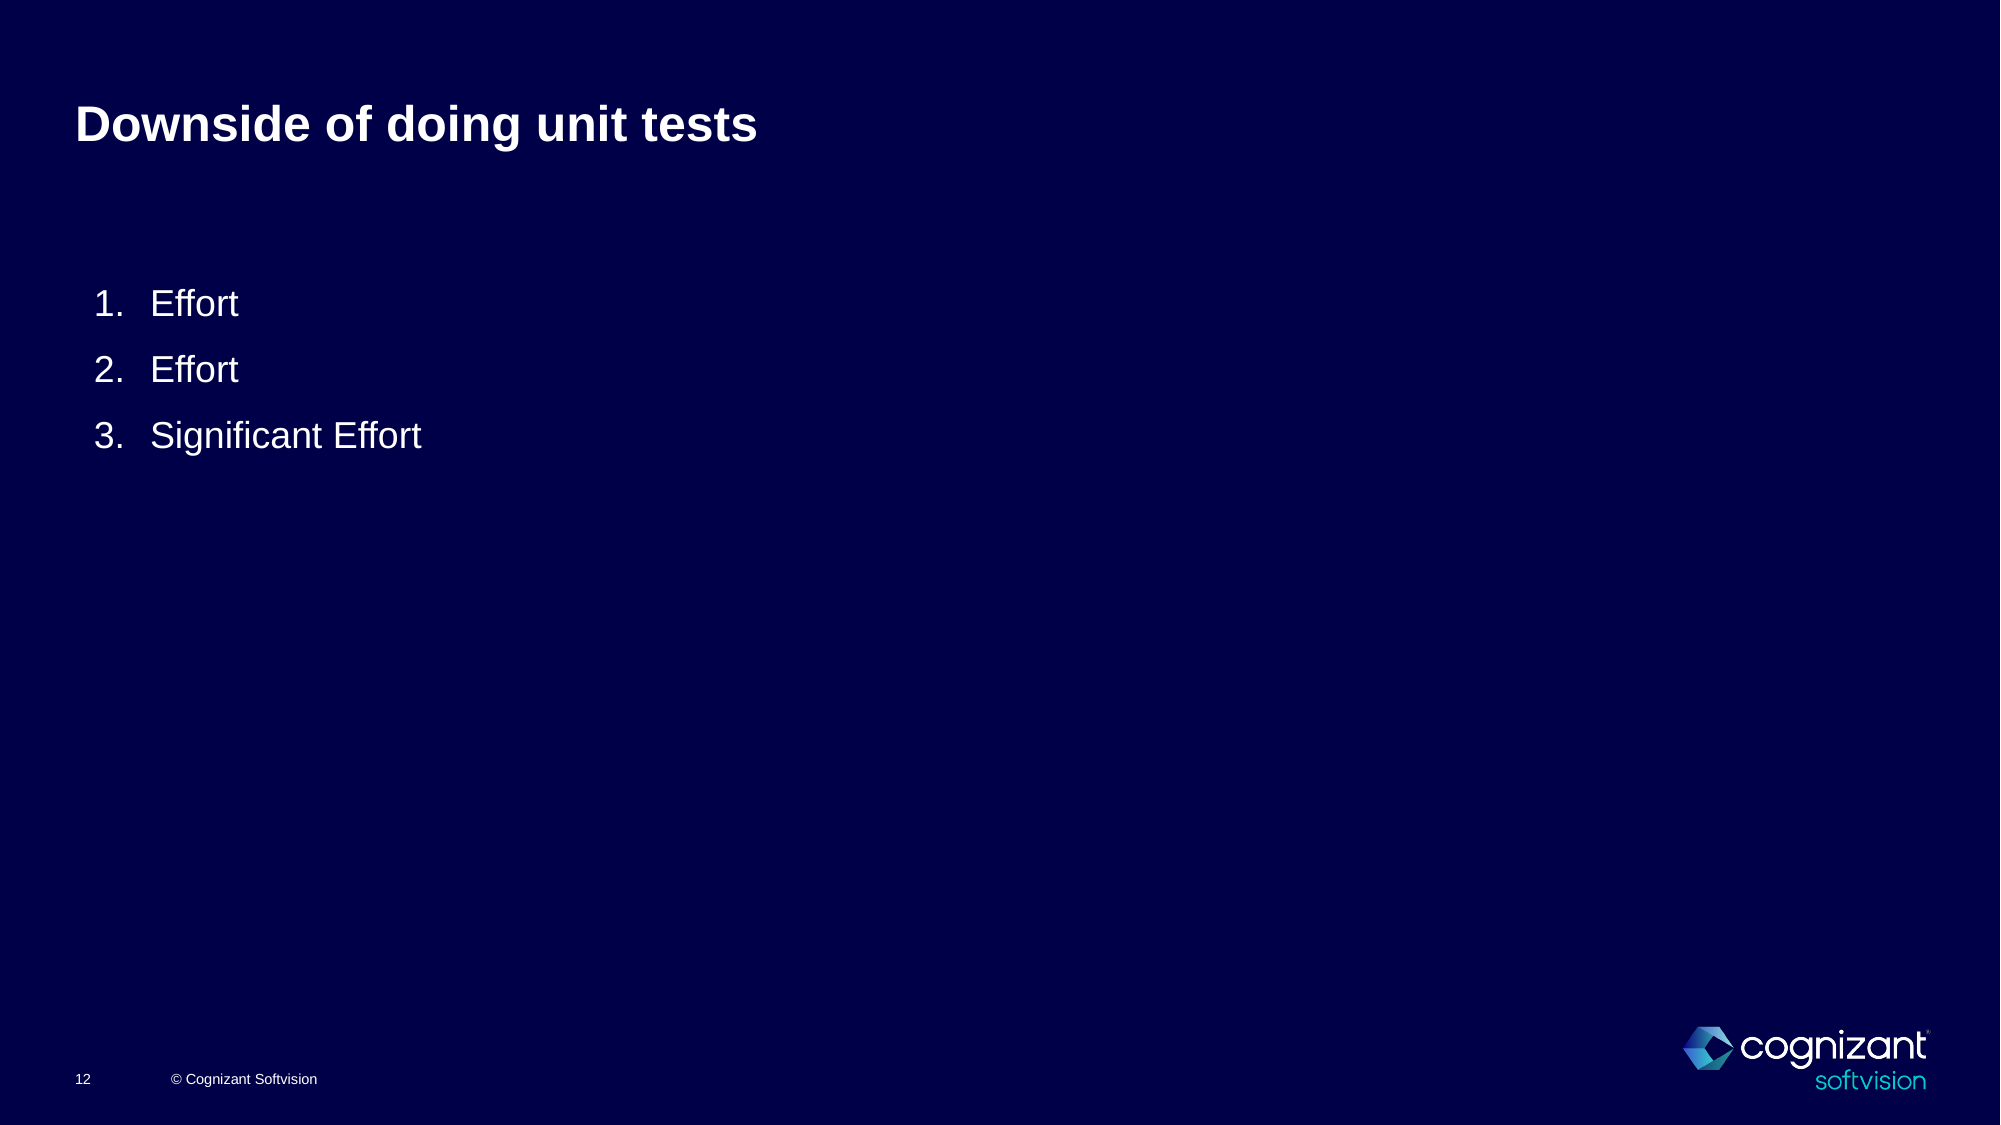

# Downside of doing unit tests
Effort
Effort
Significant Effort
© Cognizant Softvision
12